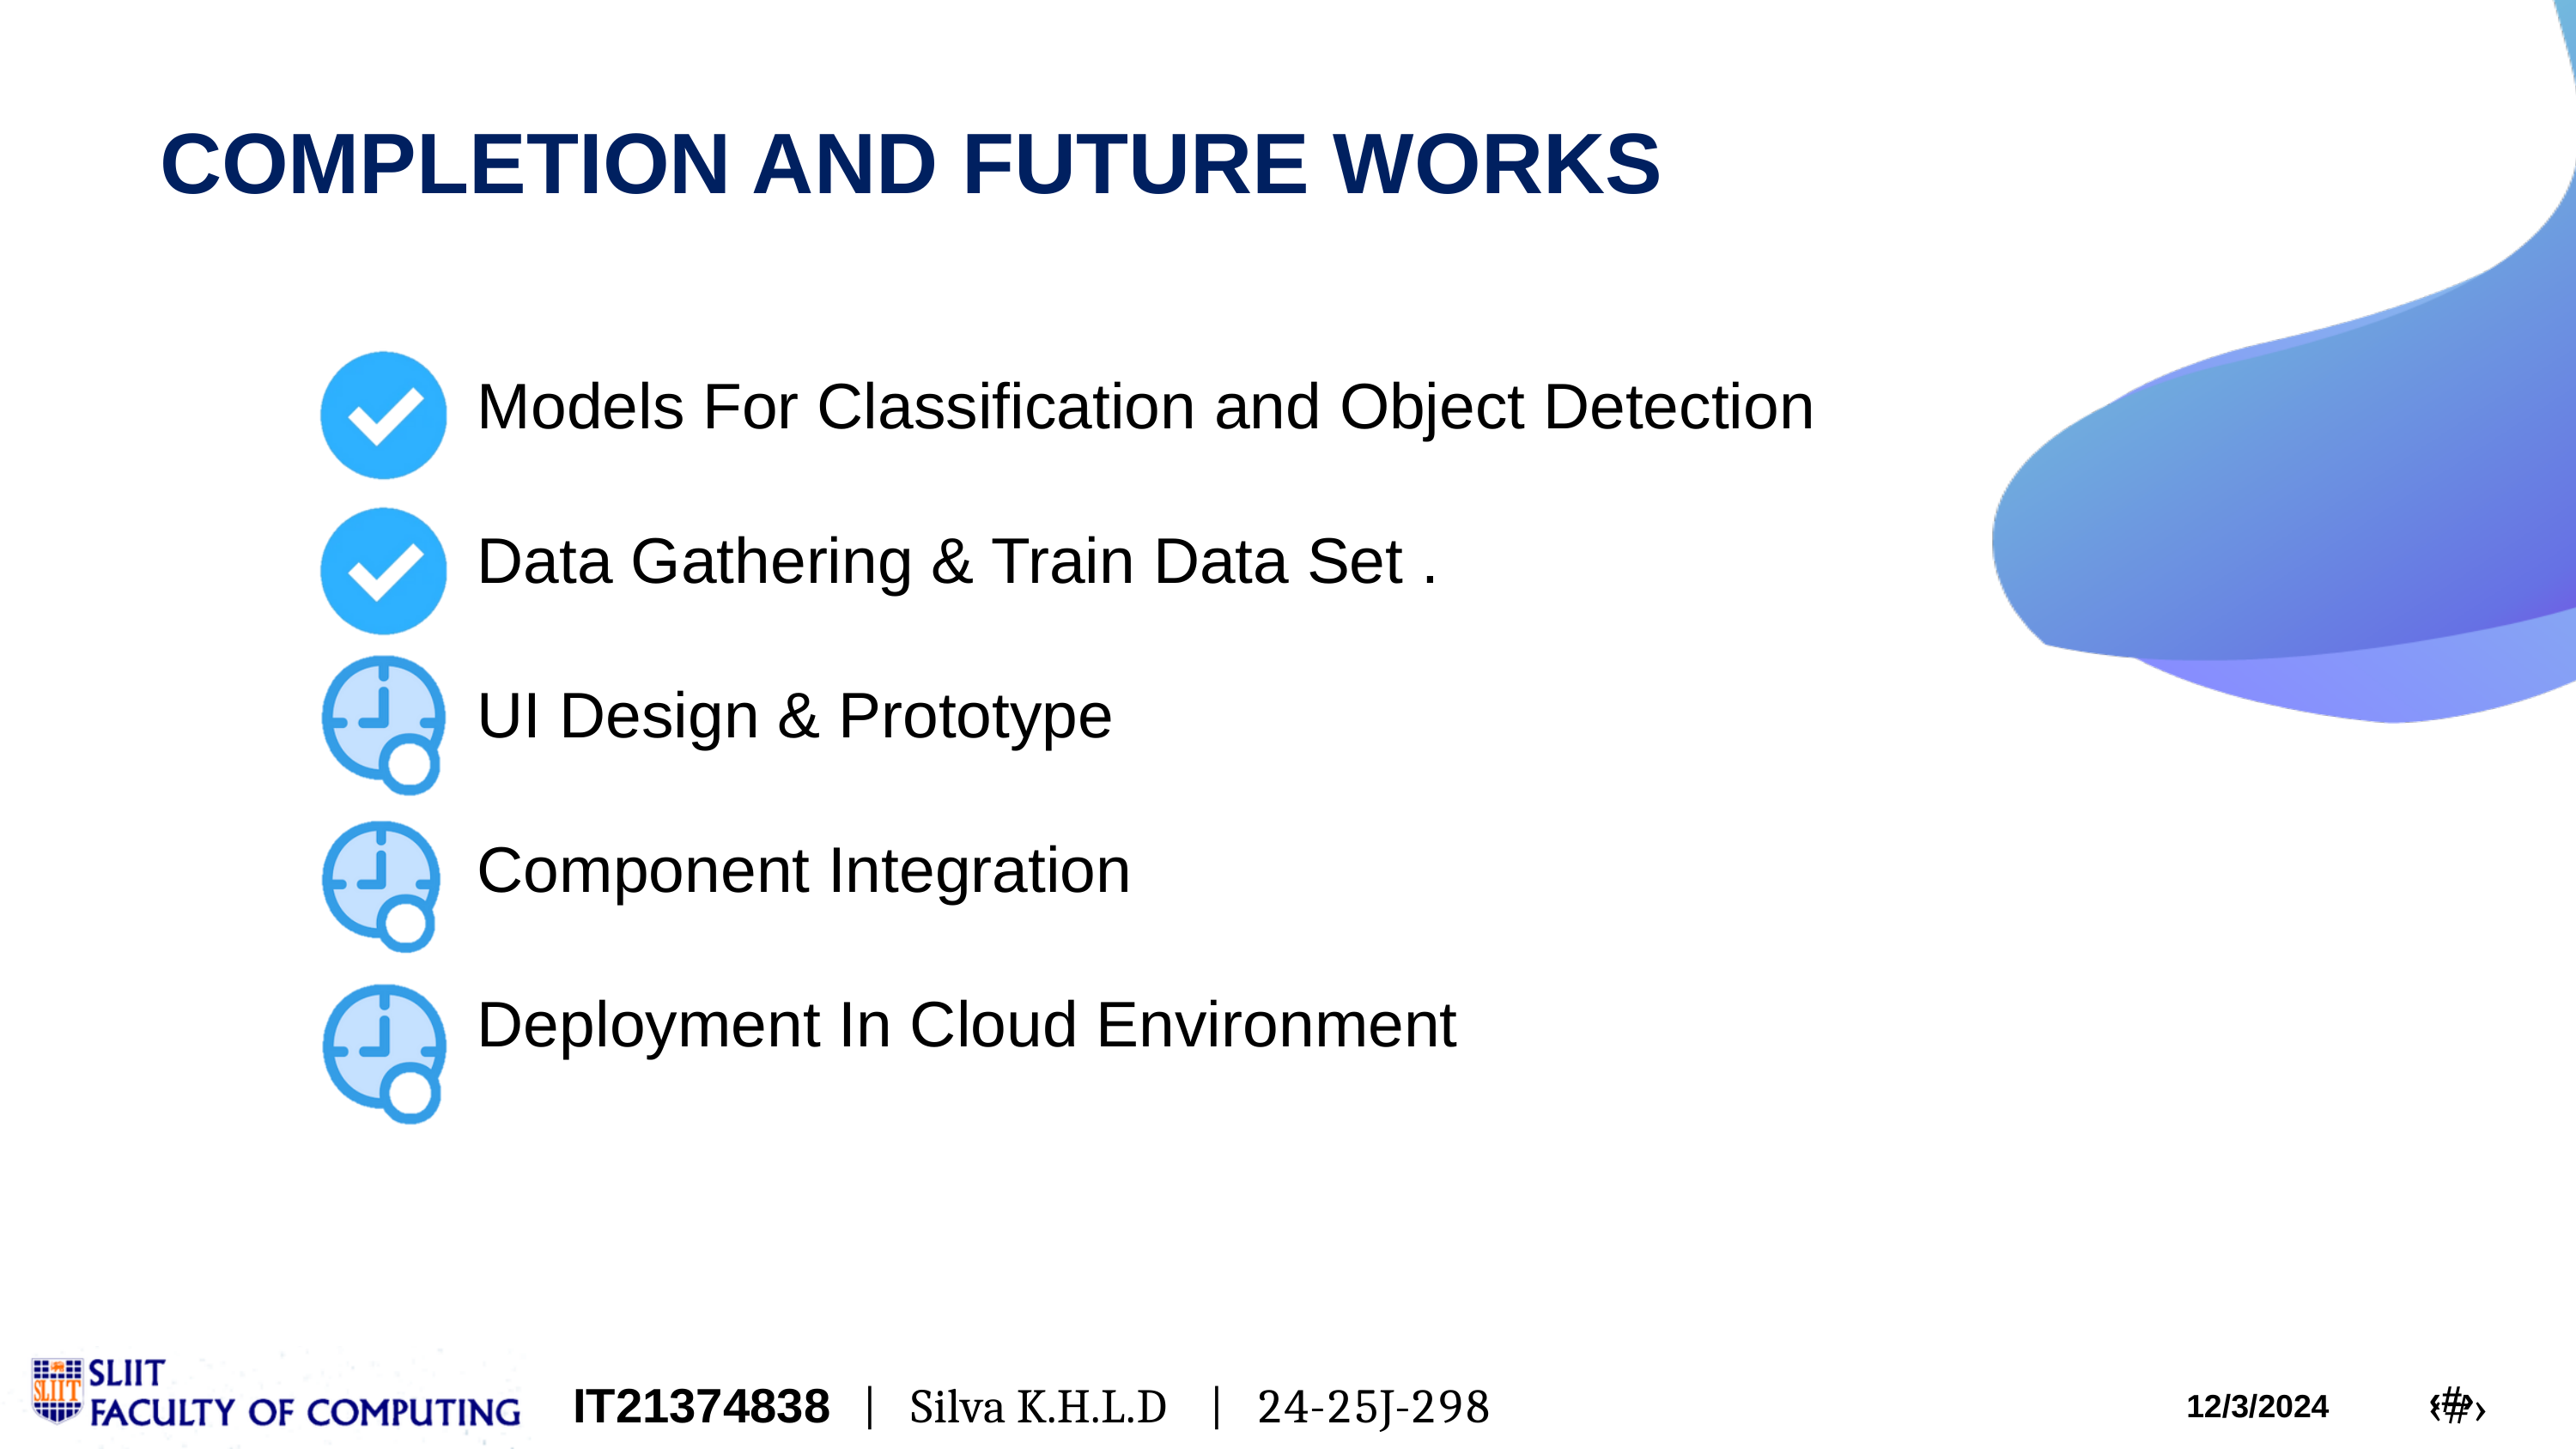

COMPLETION AND FUTURE WORKS

Models For Classification and Object Detection

Data Gathering & Train Data Set .

UI Design & Prototype

Component Integration

Deployment In Cloud Environment

sssfIntegrate Backend and Fronten

IT21374838   |   Silva K.H.L.D   |   24-25J-298
‹#›
‹#›
12/3/2024